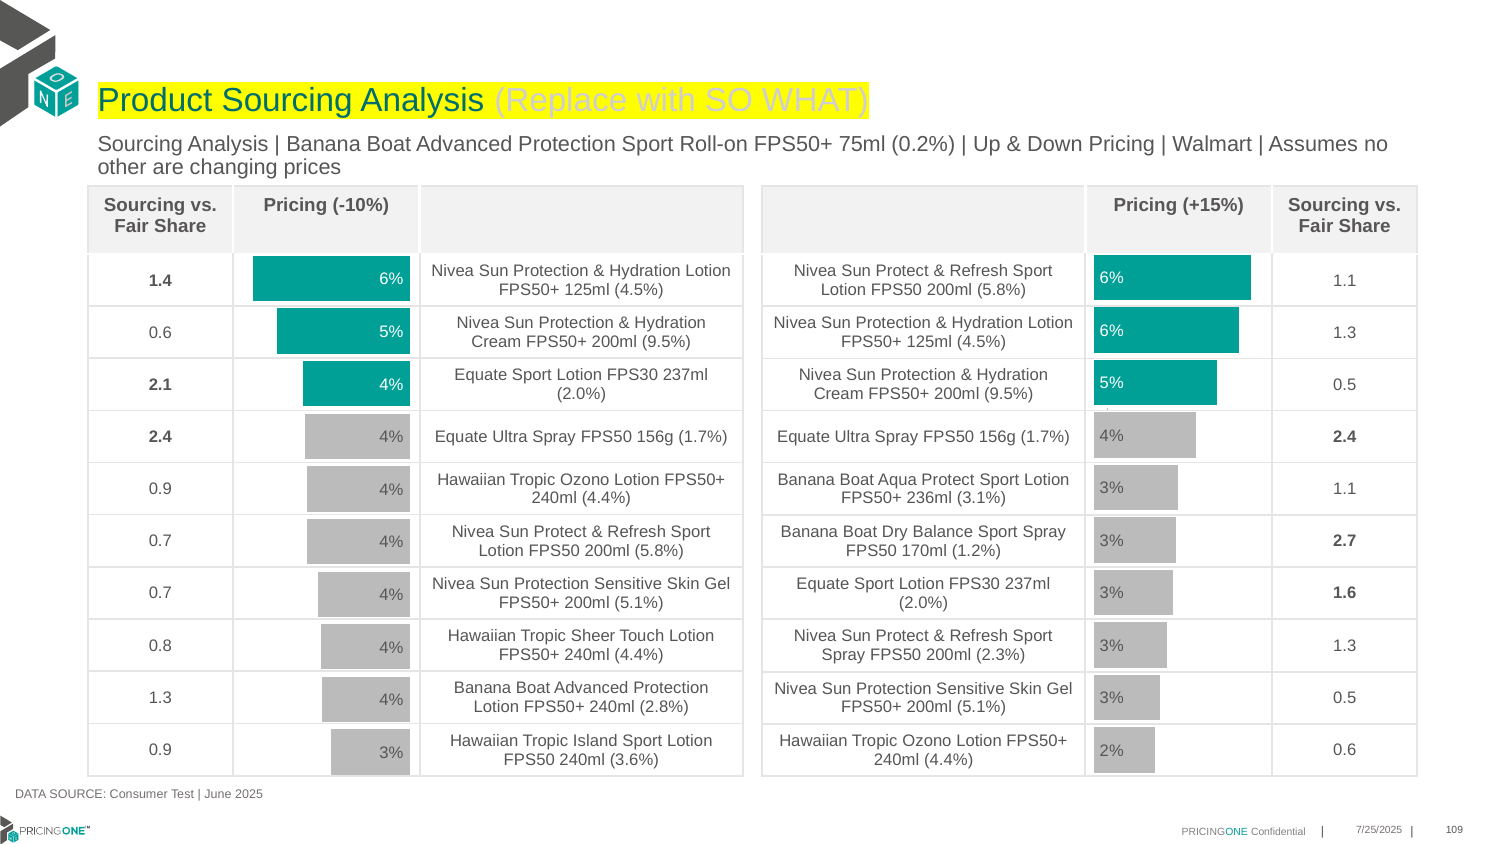

# Product Sourcing Analysis (Replace with SO WHAT)
Sourcing Analysis | Banana Boat Advanced Protection Sport Roll-on FPS50+ 75ml (0.2%) | Up & Down Pricing | Walmart | Assumes no other are changing prices
| Sourcing vs. Fair Share | Pricing (-10%) |  |
| --- | --- | --- |
| 1.4 |  | Nivea Sun Protection & Hydration Lotion FPS50+ 125ml (4.5%) |
| 0.6 |  | Nivea Sun Protection & Hydration Cream FPS50+ 200ml (9.5%) |
| 2.1 |  | Equate Sport Lotion FPS30 237ml (2.0%) |
| 2.4 |  | Equate Ultra Spray FPS50 156g (1.7%) |
| 0.9 |  | Hawaiian Tropic Ozono Lotion FPS50+ 240ml (4.4%) |
| 0.7 |  | Nivea Sun Protect & Refresh Sport Lotion FPS50 200ml (5.8%) |
| 0.7 |  | Nivea Sun Protection Sensitive Skin Gel FPS50+ 200ml (5.1%) |
| 0.8 |  | Hawaiian Tropic Sheer Touch Lotion FPS50+ 240ml (4.4%) |
| 1.3 |  | Banana Boat Advanced Protection Lotion FPS50+ 240ml (2.8%) |
| 0.9 |  | Hawaiian Tropic Island Sport Lotion FPS50 240ml (3.6%) |
|  | Pricing (+15%) | Sourcing vs. Fair Share |
| --- | --- | --- |
| Nivea Sun Protect & Refresh Sport Lotion FPS50 200ml (5.8%) |  | 1.1 |
| Nivea Sun Protection & Hydration Lotion FPS50+ 125ml (4.5%) |  | 1.3 |
| Nivea Sun Protection & Hydration Cream FPS50+ 200ml (9.5%) |  | 0.5 |
| Equate Ultra Spray FPS50 156g (1.7%) |  | 2.4 |
| Banana Boat Aqua Protect Sport Lotion FPS50+ 236ml (3.1%) |  | 1.1 |
| Banana Boat Dry Balance Sport Spray FPS50 170ml (1.2%) |  | 2.7 |
| Equate Sport Lotion FPS30 237ml (2.0%) |  | 1.6 |
| Nivea Sun Protect & Refresh Sport Spray FPS50 200ml (2.3%) |  | 1.3 |
| Nivea Sun Protection Sensitive Skin Gel FPS50+ 200ml (5.1%) |  | 0.5 |
| Hawaiian Tropic Ozono Lotion FPS50+ 240ml (4.4%) |  | 0.6 |

### Chart

| Category | Banana Boat Advanced Protection Sport Roll-on FPS50+ 75ml (0.2%) |
|---|---|
| Nivea Sun Protect & Refresh Sport Lotion FPS50 200ml (5.8%) | 0.06362236882196229 |
| Nivea Sun Protection & Hydration Lotion FPS50+ 125ml (4.5%) | 0.05892265197198254 |
| Nivea Sun Protection & Hydration Cream FPS50+ 200ml (9.5%) | 0.049749246911446915 |
| Equate Ultra Spray FPS50 156g (1.7%) | 0.04127744482492911 |
| Banana Boat Aqua Protect Sport Lotion FPS50+ 236ml (3.1%) | 0.03390915910253461 |
| Banana Boat Dry Balance Sport Spray FPS50 170ml (1.2%) | 0.03332026850616485 |
| Equate Sport Lotion FPS30 237ml (2.0%) | 0.032032099982765086 |
| Nivea Sun Protect & Refresh Sport Spray FPS50 200ml (2.3%) | 0.02965614379475125 |
| Nivea Sun Protection Sensitive Skin Gel FPS50+ 200ml (5.1%) | 0.026733445349503317 |
| Hawaiian Tropic Ozono Lotion FPS50+ 240ml (4.4%) | 0.0249489139156279 |

### Chart

| Category | Banana Boat Advanced Protection Sport Roll-on FPS50+ 75ml (0.2%) |
|---|---|
| Nivea Sun Protection & Hydration Lotion FPS50+ 125ml (4.5%) | 0.0629485845213447 |
| Nivea Sun Protection & Hydration Cream FPS50+ 200ml (9.5%) | 0.053268850745401296 |
| Equate Sport Lotion FPS30 237ml (2.0%) | 0.04265833407389079 |
| Equate Ultra Spray FPS50 156g (1.7%) | 0.04184088729248222 |
| Hawaiian Tropic Ozono Lotion FPS50+ 240ml (4.4%) | 0.04130660950592514 |
| Nivea Sun Protect & Refresh Sport Lotion FPS50 200ml (5.8%) | 0.04106530464723287 |
| Nivea Sun Protection Sensitive Skin Gel FPS50+ 200ml (5.1%) | 0.03670832774280554 |
| Hawaiian Tropic Sheer Touch Lotion FPS50+ 240ml (4.4%) | 0.03554392338546799 |
| Banana Boat Advanced Protection Lotion FPS50+ 240ml (2.8%) | 0.03538111479046115 |
| Hawaiian Tropic Island Sport Lotion FPS50 240ml (3.6%) | 0.03144450701677851 |
DATA SOURCE: Consumer Test | June 2025

7/25/2025
109